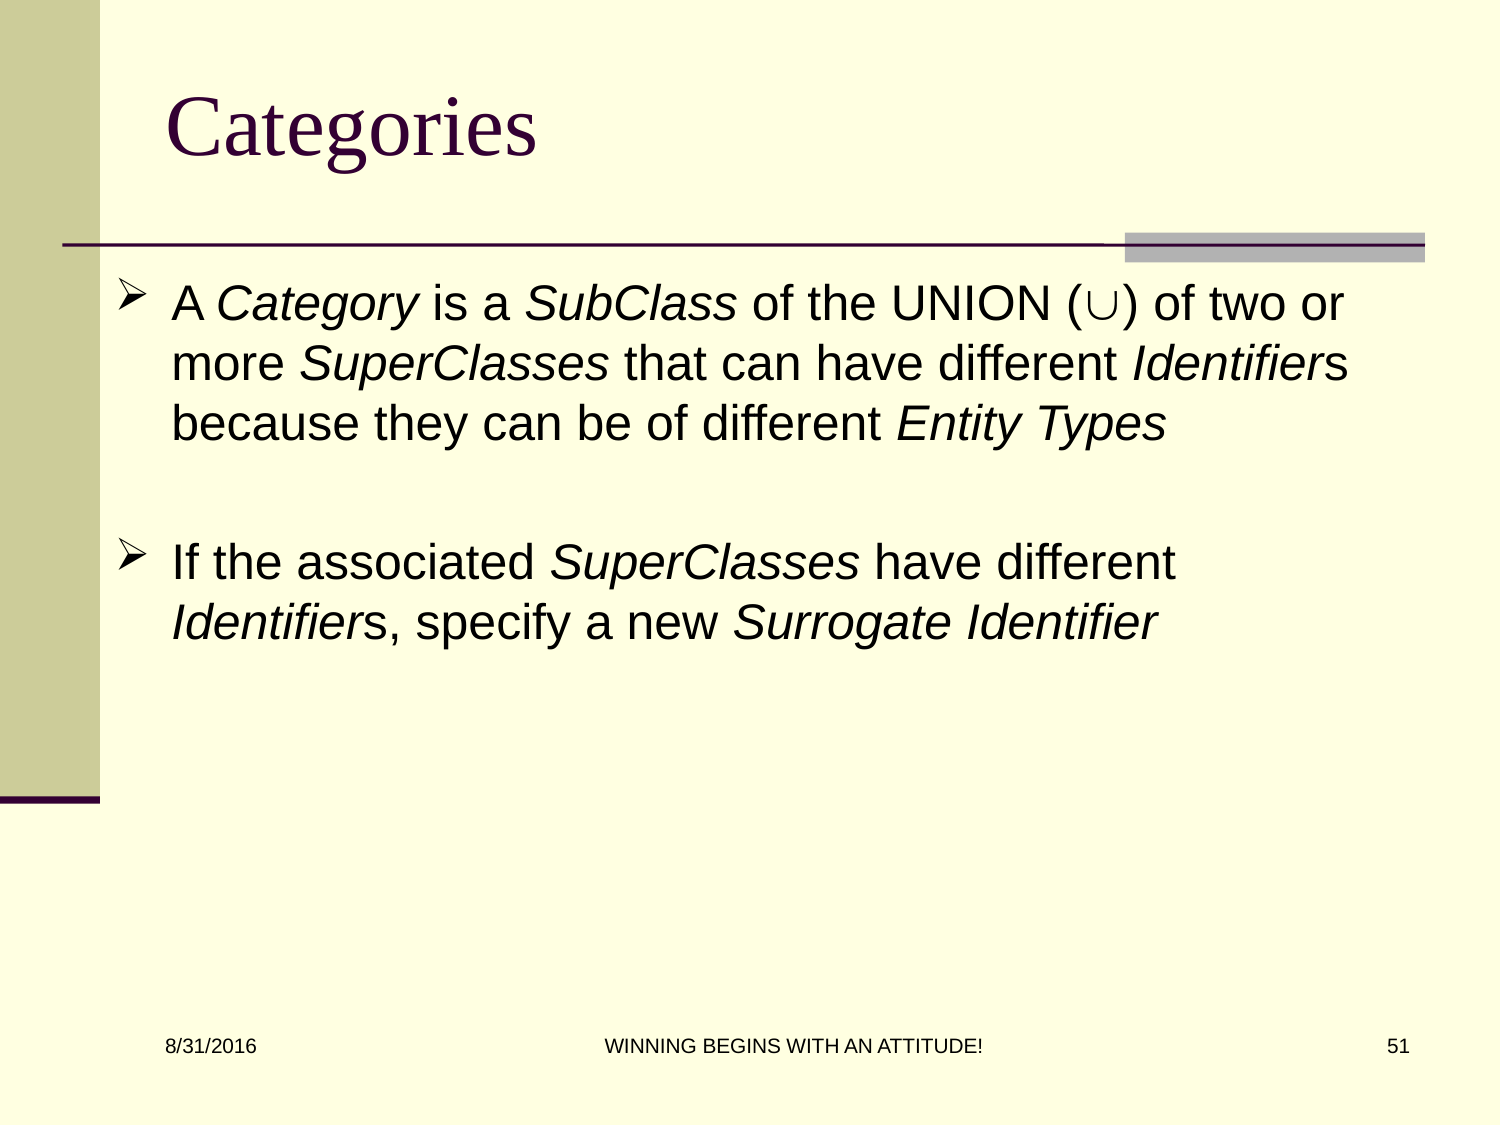

# Categories
A Category is a SubClass of the UNION (∪) of two or more SuperClasses that can have different Identifiers because they can be of different Entity Types

If the associated SuperClasses have different Identifiers, specify a new Surrogate Identifier

WINNING BEGINS WITH AN ATTITUDE!
51
8/31/2016